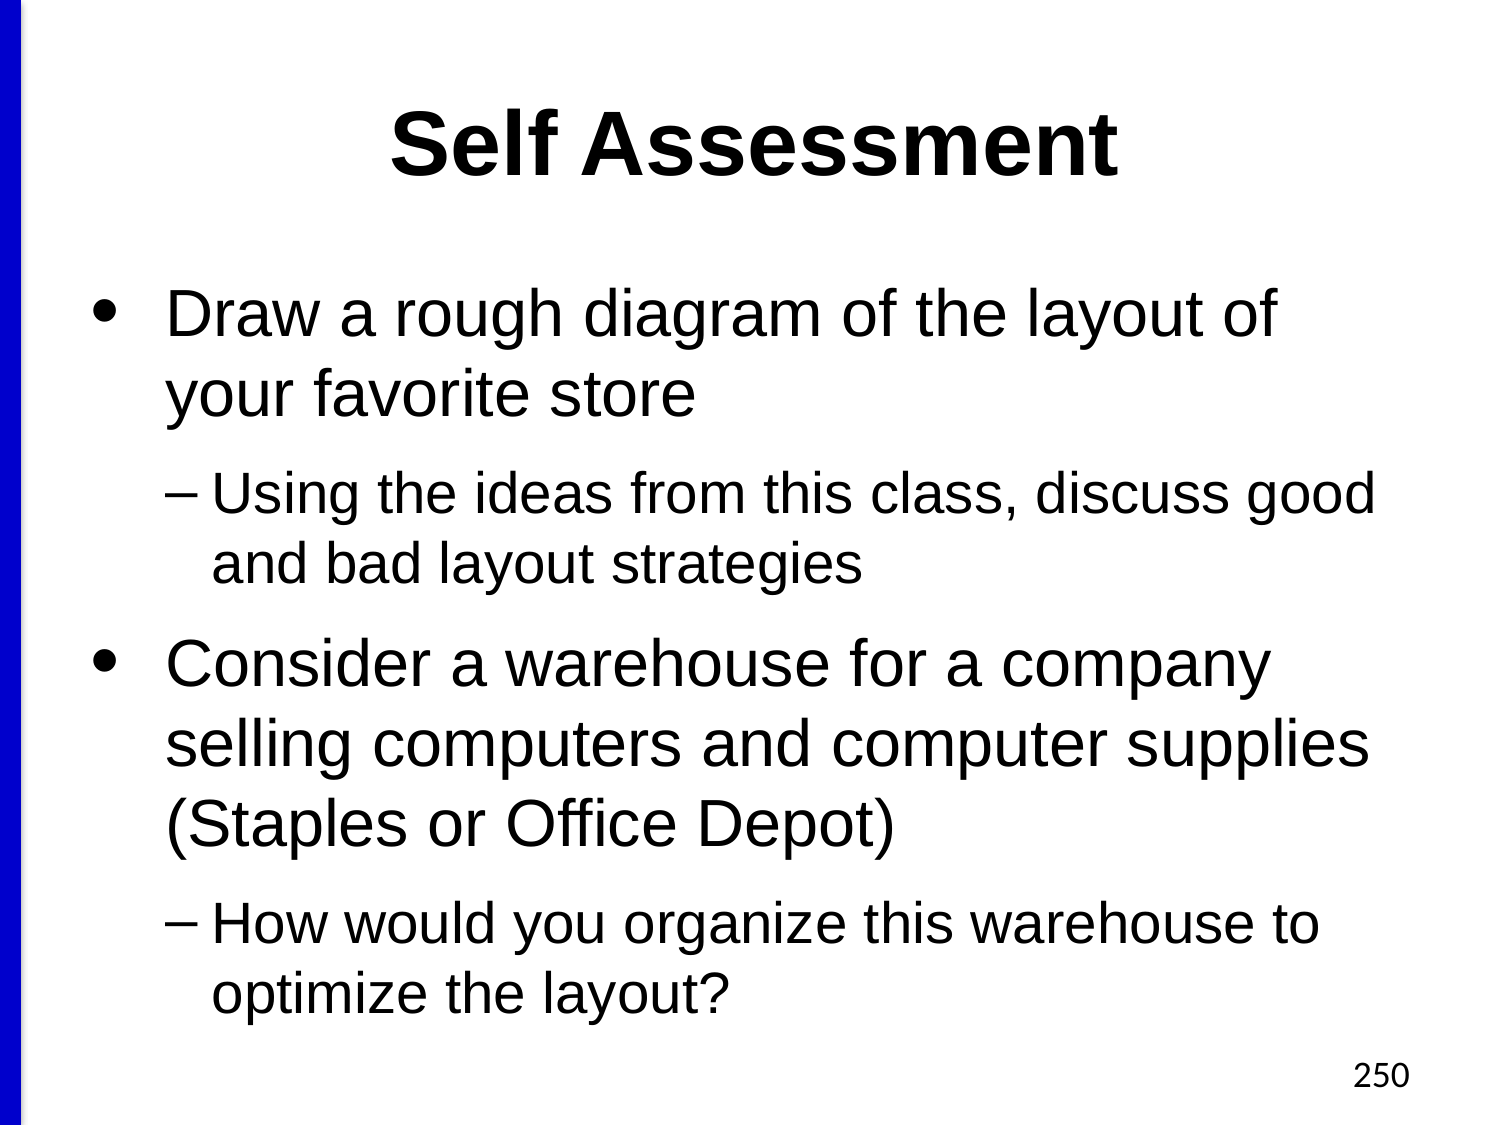

# Self Assessment
Draw a rough diagram of the layout of your favorite store
Using the ideas from this class, discuss good and bad layout strategies
Consider a warehouse for a company selling computers and computer supplies (Staples or Office Depot)
How would you organize this warehouse to optimize the layout?
250